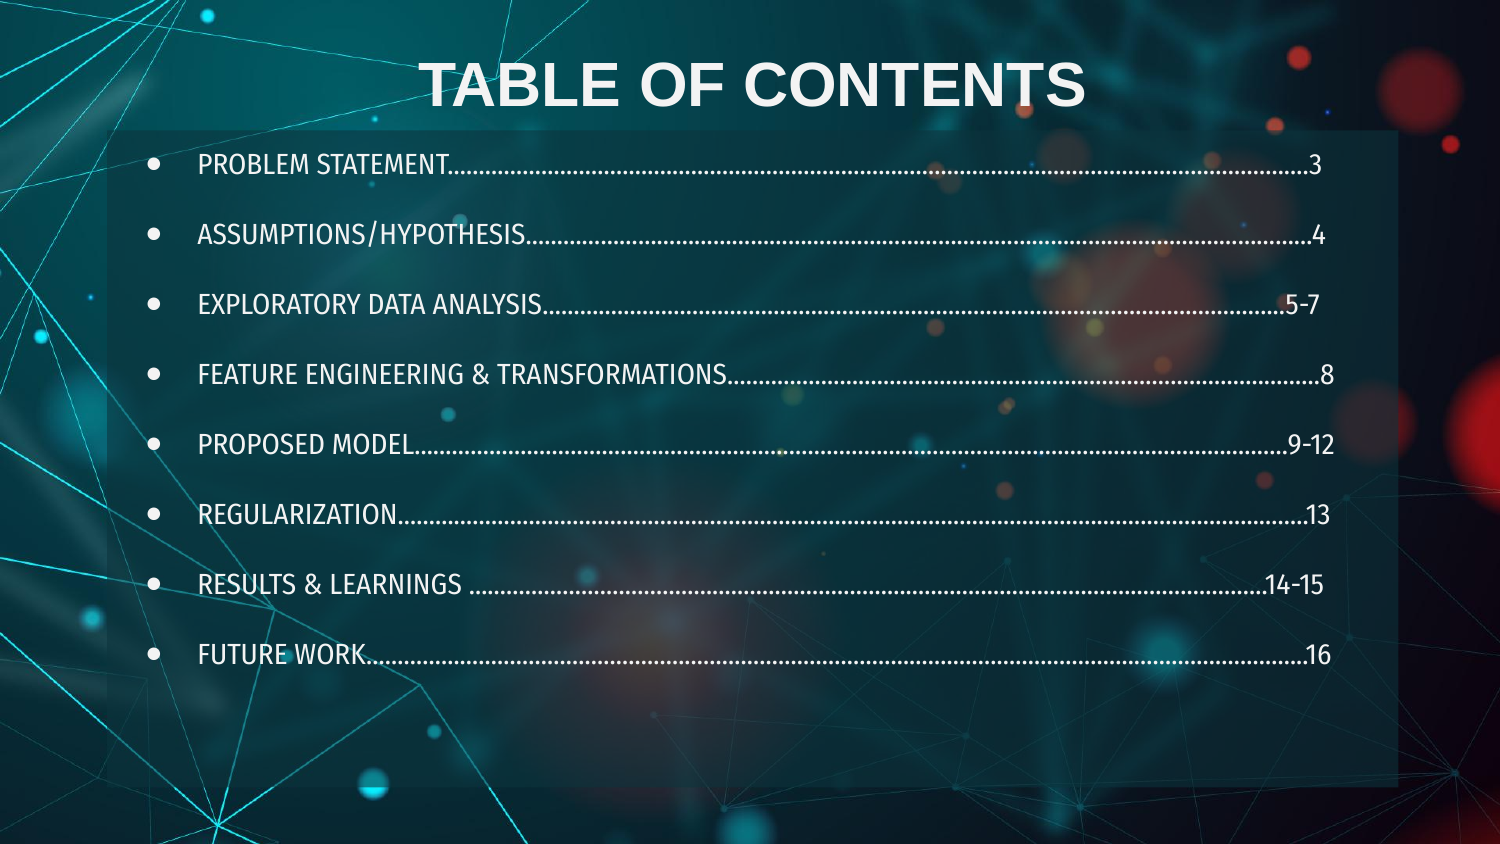

# TABLE OF CONTENTS
PROBLEM STATEMENT……………………………………………………………………………..………………………………………….3

ASSUMPTIONS/HYPOTHESIS………………………………………………………………………………………………...……………4

EXPLORATORY DATA ANALYSIS………………………………………………………………………………………………………..5-7

FEATURE ENGINEERING & TRANSFORMATIONS……………………………………………………..……………………………8

PROPOSED MODEL…………………………………………………………………………………………………..……..……………….9-12

REGULARIZATION…………………………………………………………………………………………………..…….……………………..13

RESULTS & LEARNINGS ………………………………………………………….…………………………………………………….14-15

FUTURE WORK…………………………………………………………………………………………………………………..………………..16